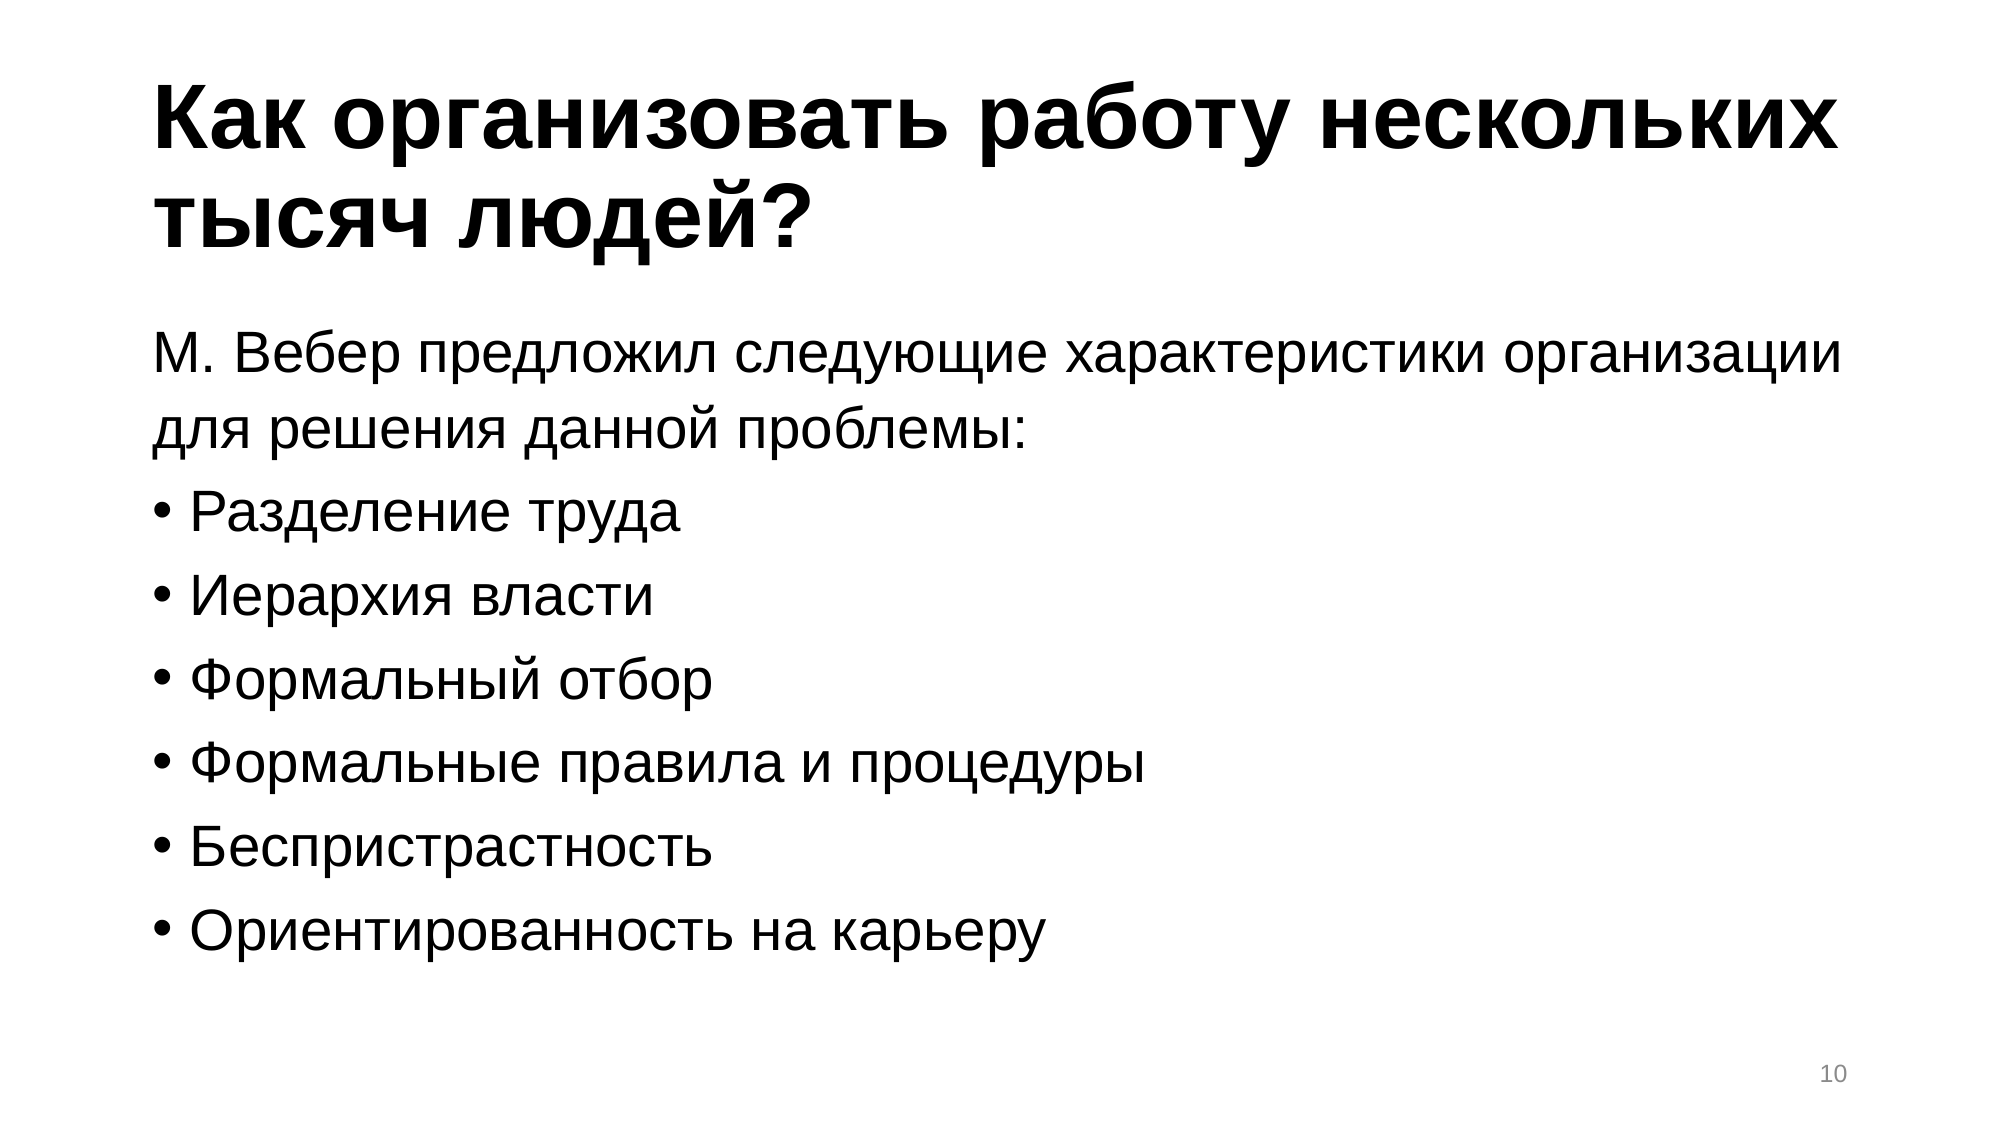

# Как организовать работу нескольких тысяч людей?
М. Вебер предложил следующие характеристики организации для решения данной проблемы:
Разделение труда
Иерархия власти
Формальный отбор
Формальные правила и процедуры
Беспристрастность
Ориентированность на карьеру

10